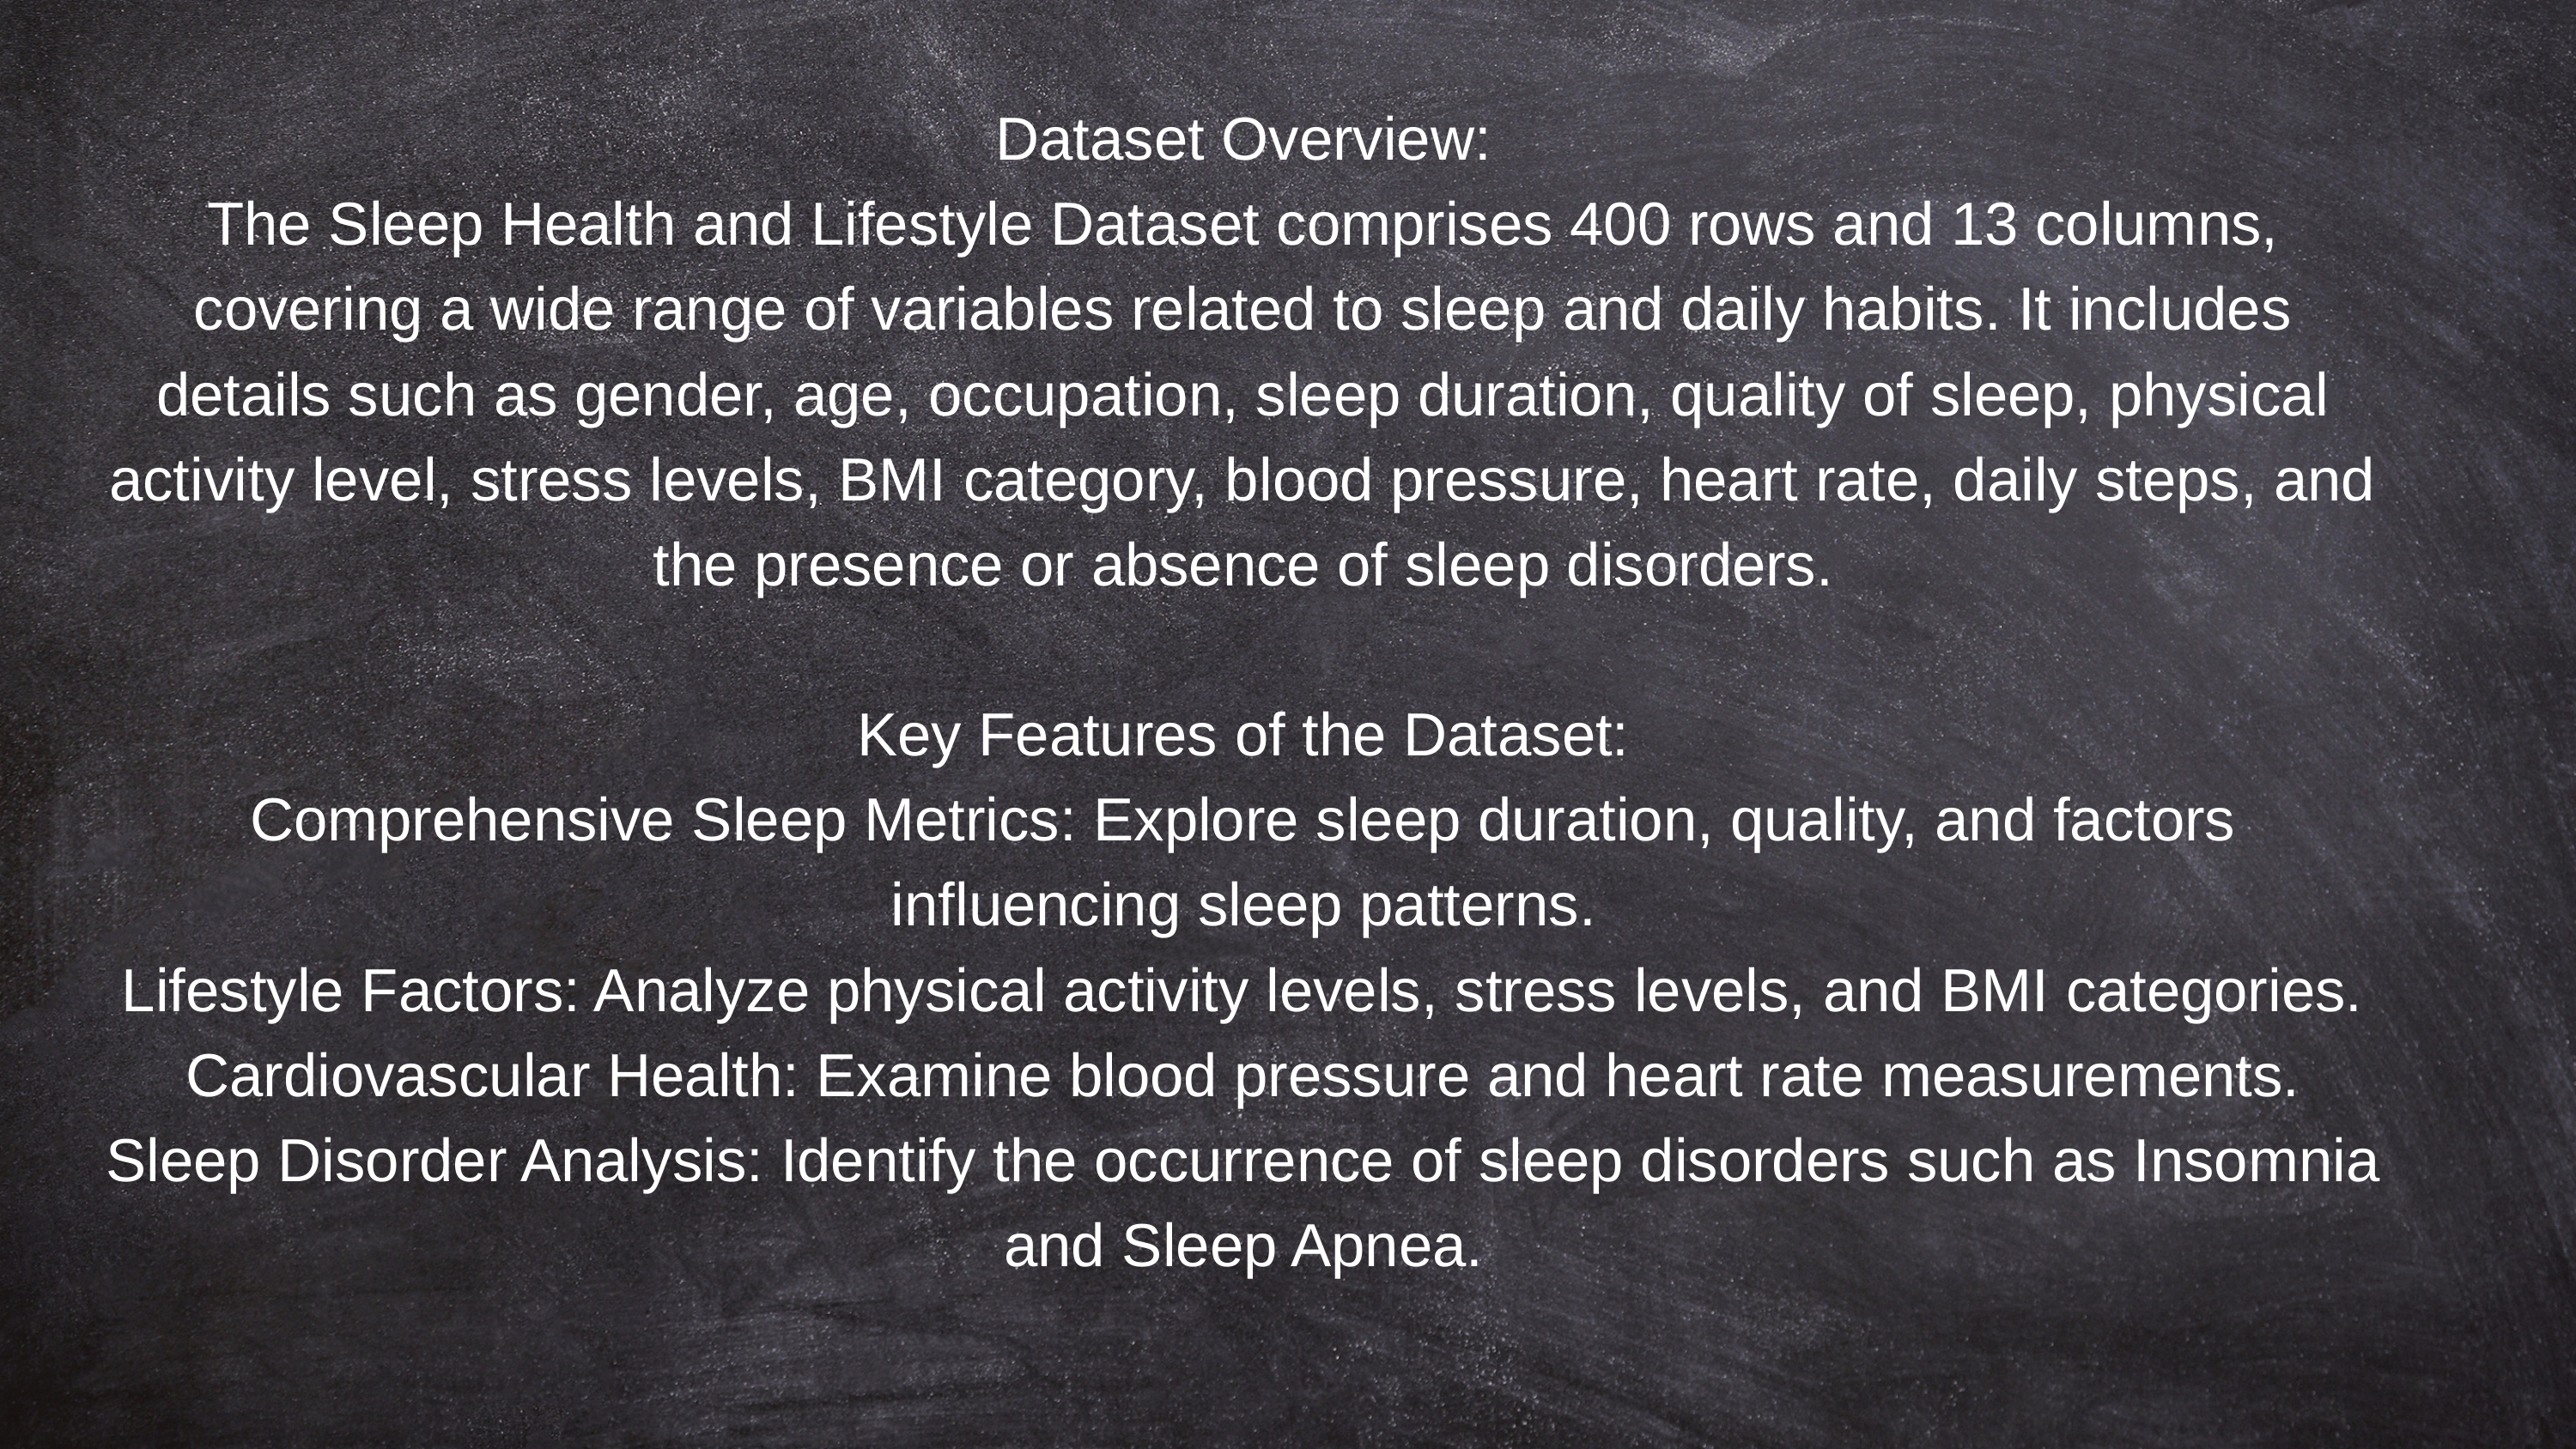

Dataset Overview:
The Sleep Health and Lifestyle Dataset comprises 400 rows and 13 columns, covering a wide range of variables related to sleep and daily habits. It includes details such as gender, age, occupation, sleep duration, quality of sleep, physical activity level, stress levels, BMI category, blood pressure, heart rate, daily steps, and the presence or absence of sleep disorders.

Key Features of the Dataset:
Comprehensive Sleep Metrics: Explore sleep duration, quality, and factors influencing sleep patterns.
Lifestyle Factors: Analyze physical activity levels, stress levels, and BMI categories.
Cardiovascular Health: Examine blood pressure and heart rate measurements.
Sleep Disorder Analysis: Identify the occurrence of sleep disorders such as Insomnia and Sleep Apnea.